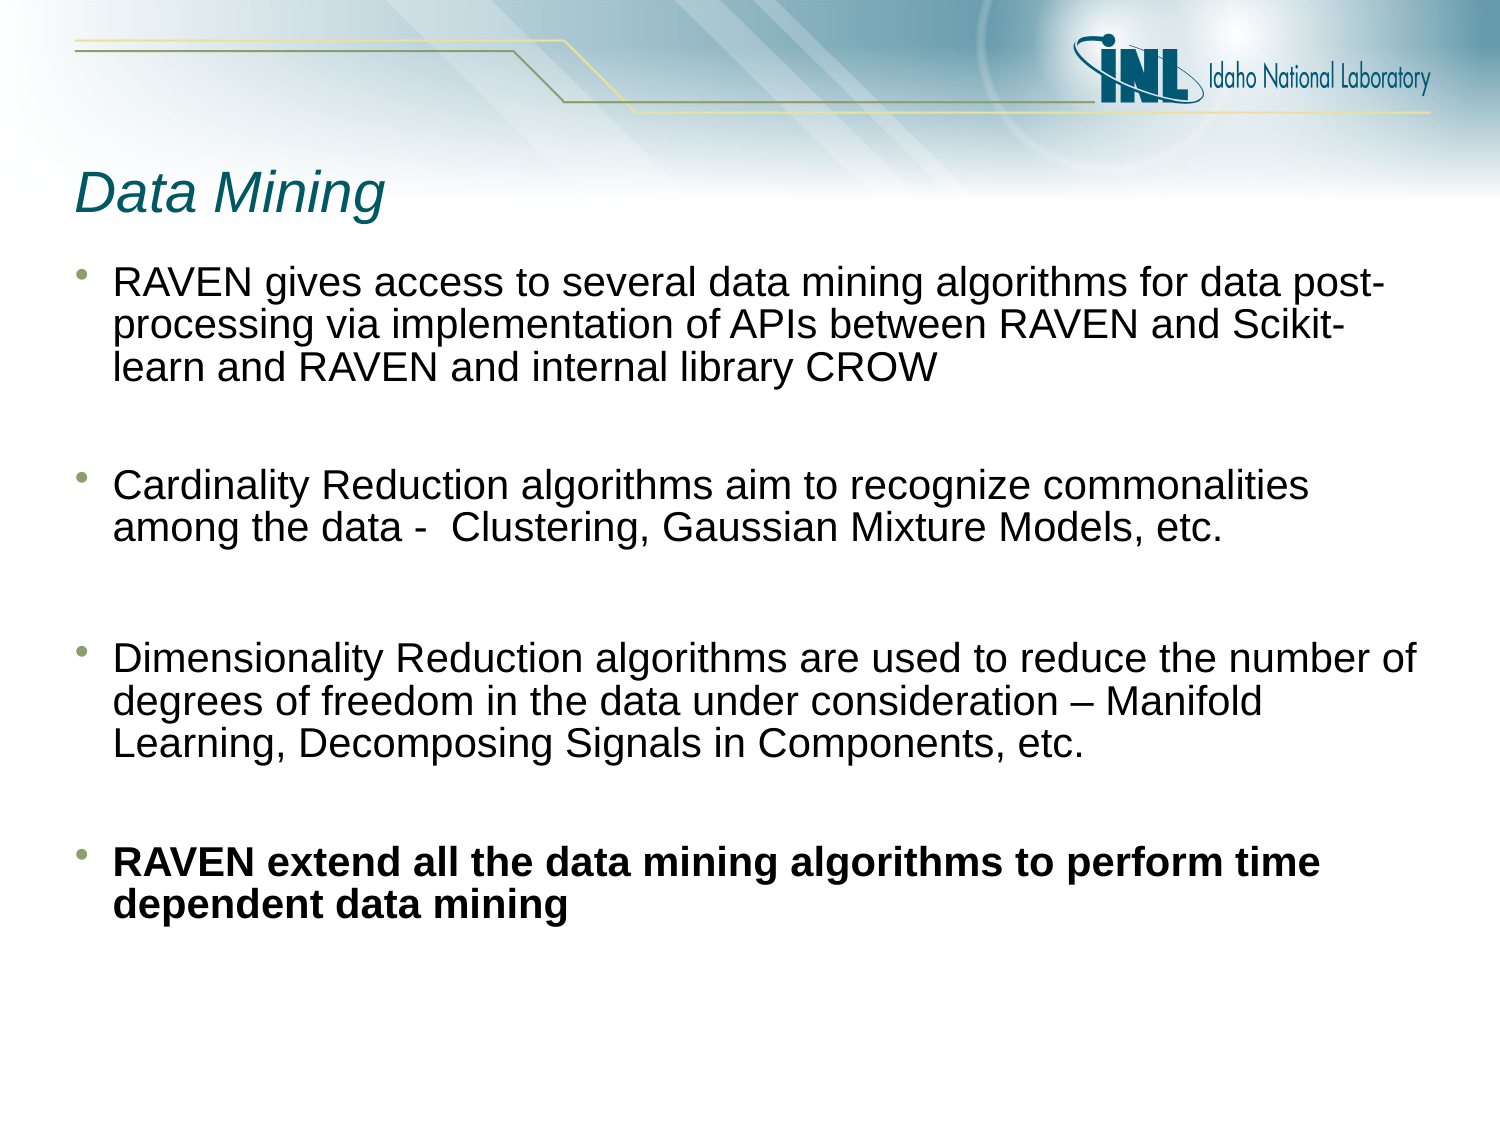

# Data Mining
RAVEN gives access to several data mining algorithms for data post-processing via implementation of APIs between RAVEN and Scikit-learn and RAVEN and internal library CROW

Cardinality Reduction algorithms aim to recognize commonalities among the data -  Clustering, Gaussian Mixture Models, etc.

Dimensionality Reduction algorithms are used to reduce the number of degrees of freedom in the data under consideration – Manifold Learning, Decomposing Signals in Components, etc.

RAVEN extend all the data mining algorithms to perform time dependent data mining